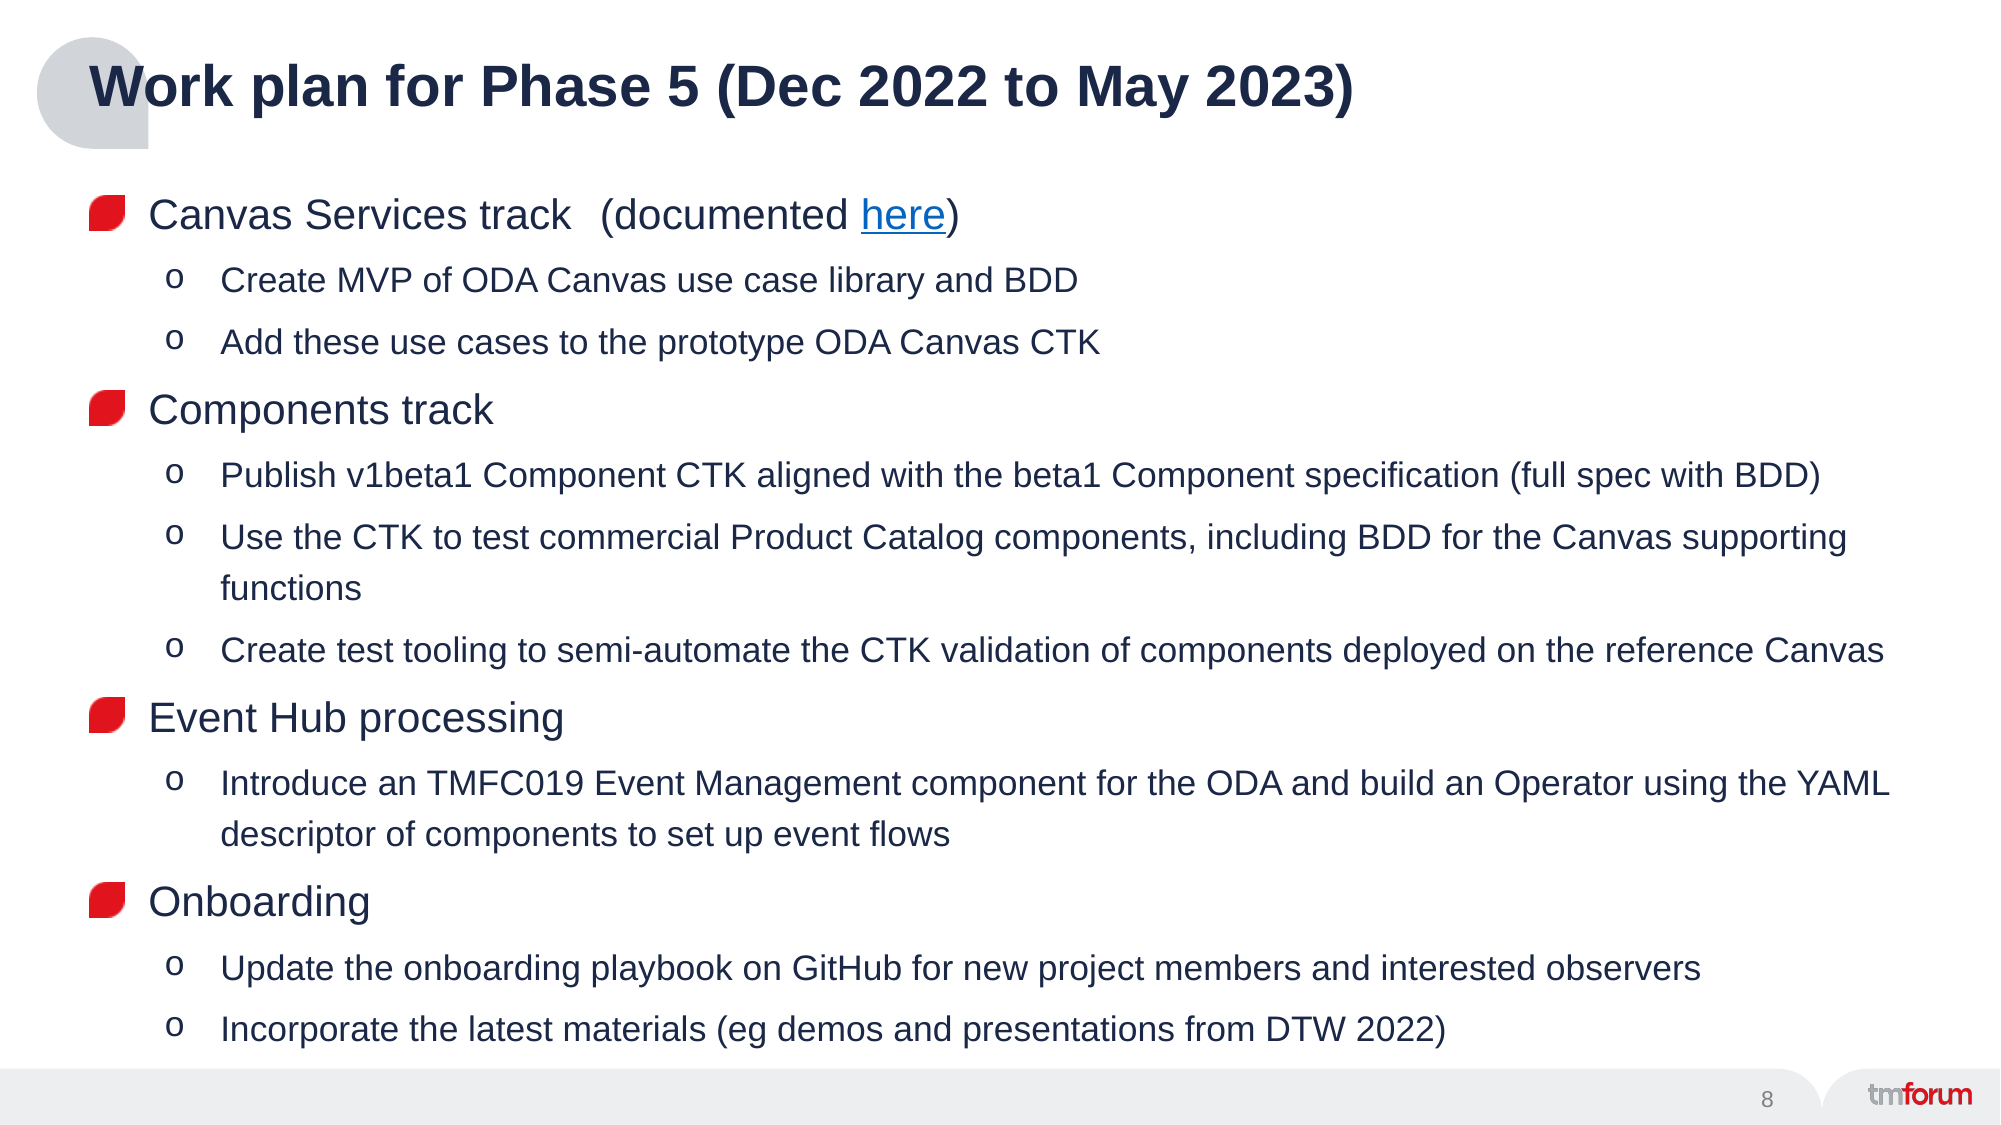

# Work plan for Phase 5 (Dec 2022 to May 2023)
Canvas Services track* (documented here)
Create MVP of ODA Canvas use case library and BDD
Add these use cases to the prototype ODA Canvas CTK
Components track
Publish v1beta1 Component CTK aligned with the beta1 Component specification (full spec with BDD)
Use the CTK to test commercial Product Catalog components, including BDD for the Canvas supporting functions
Create test tooling to semi-automate the CTK validation of components deployed on the reference Canvas
Event Hub processing
Introduce an TMFC019 Event Management component for the ODA and build an Operator using the YAML descriptor of components to set up event flows
Onboarding
Update the onboarding playbook on GitHub for new project members and interested observers
Incorporate the latest materials (eg demos and presentations from DTW 2022)